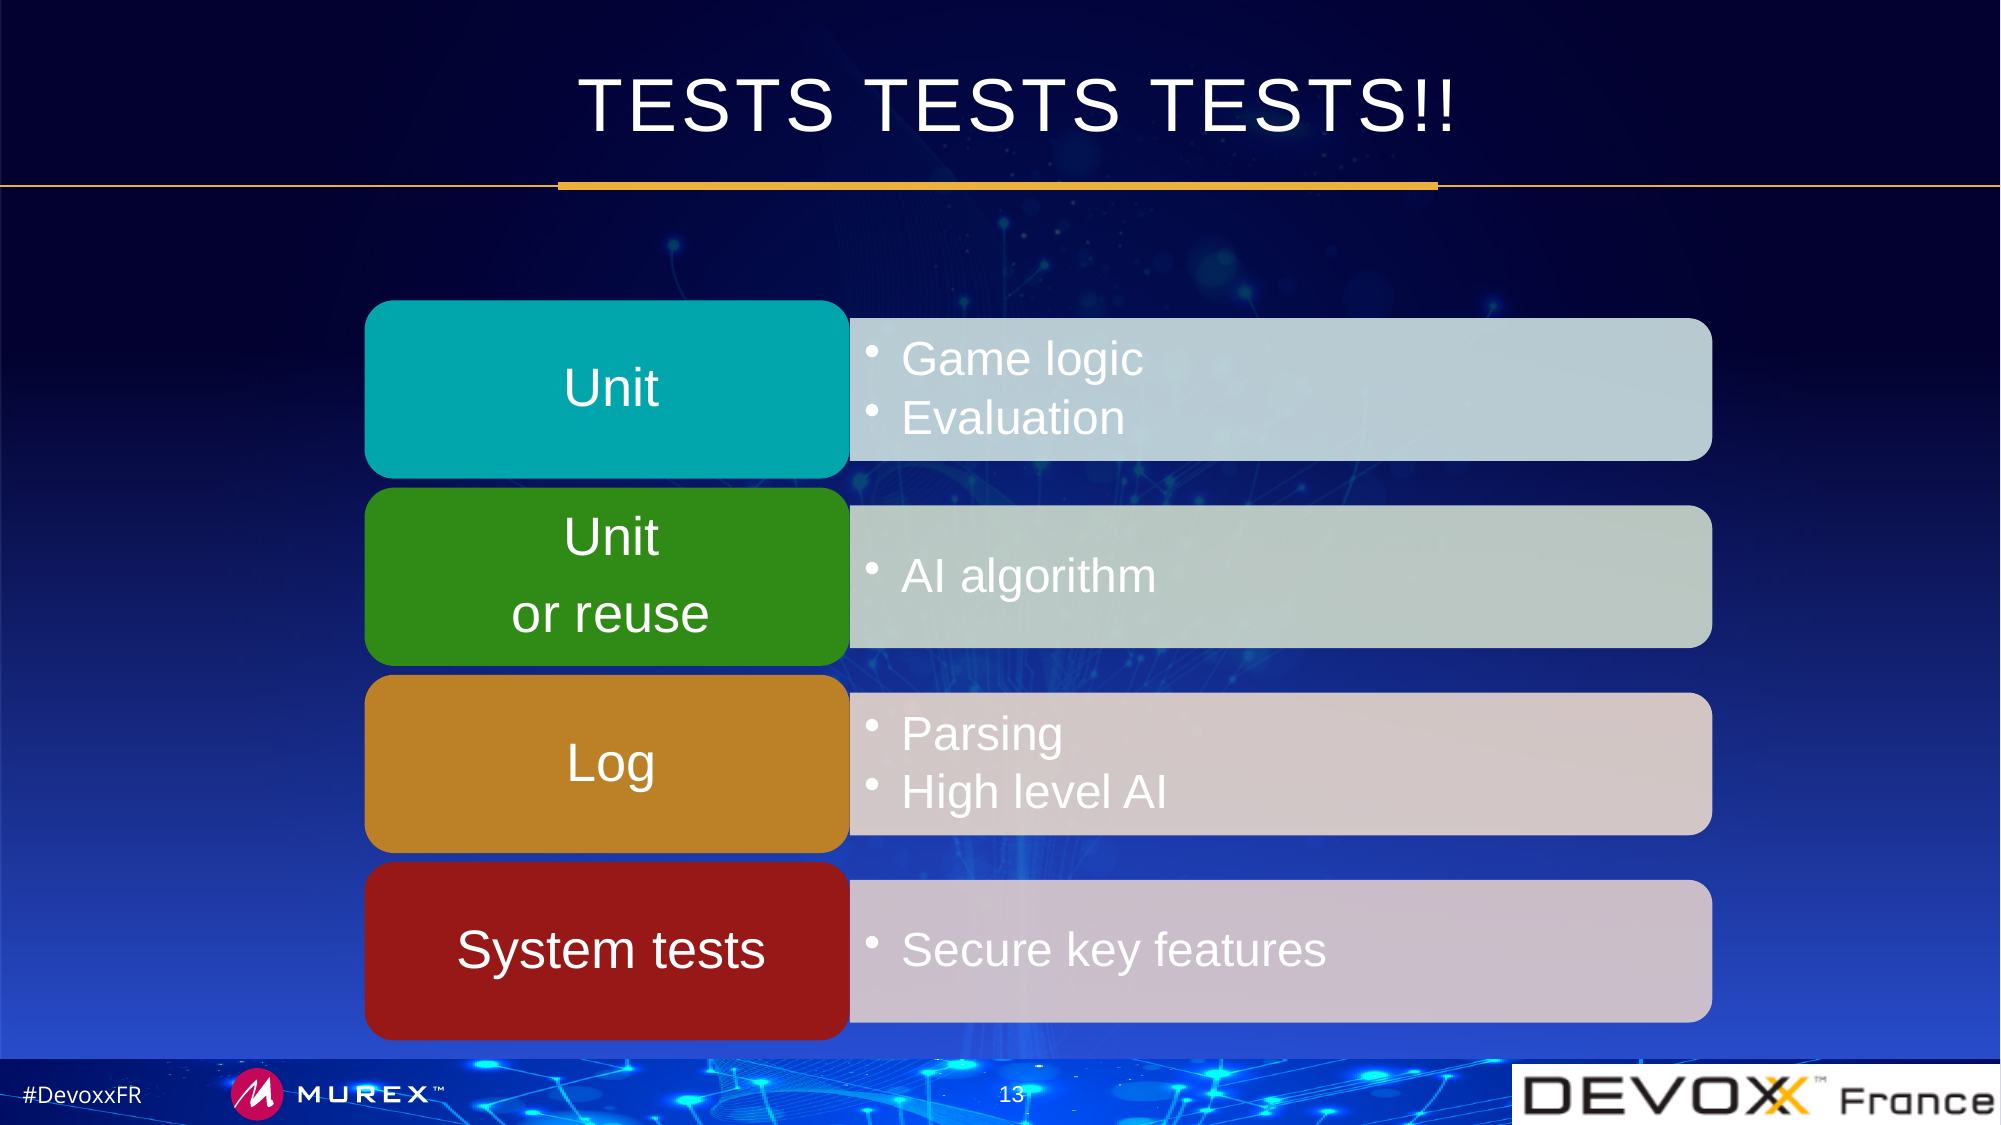

# TESTS TESTS TESTS!!
Game logic
Evaluation
Unit
AI algorithm
Unit
or reuse
Parsing
High level AI
Log
Secure key features
System tests